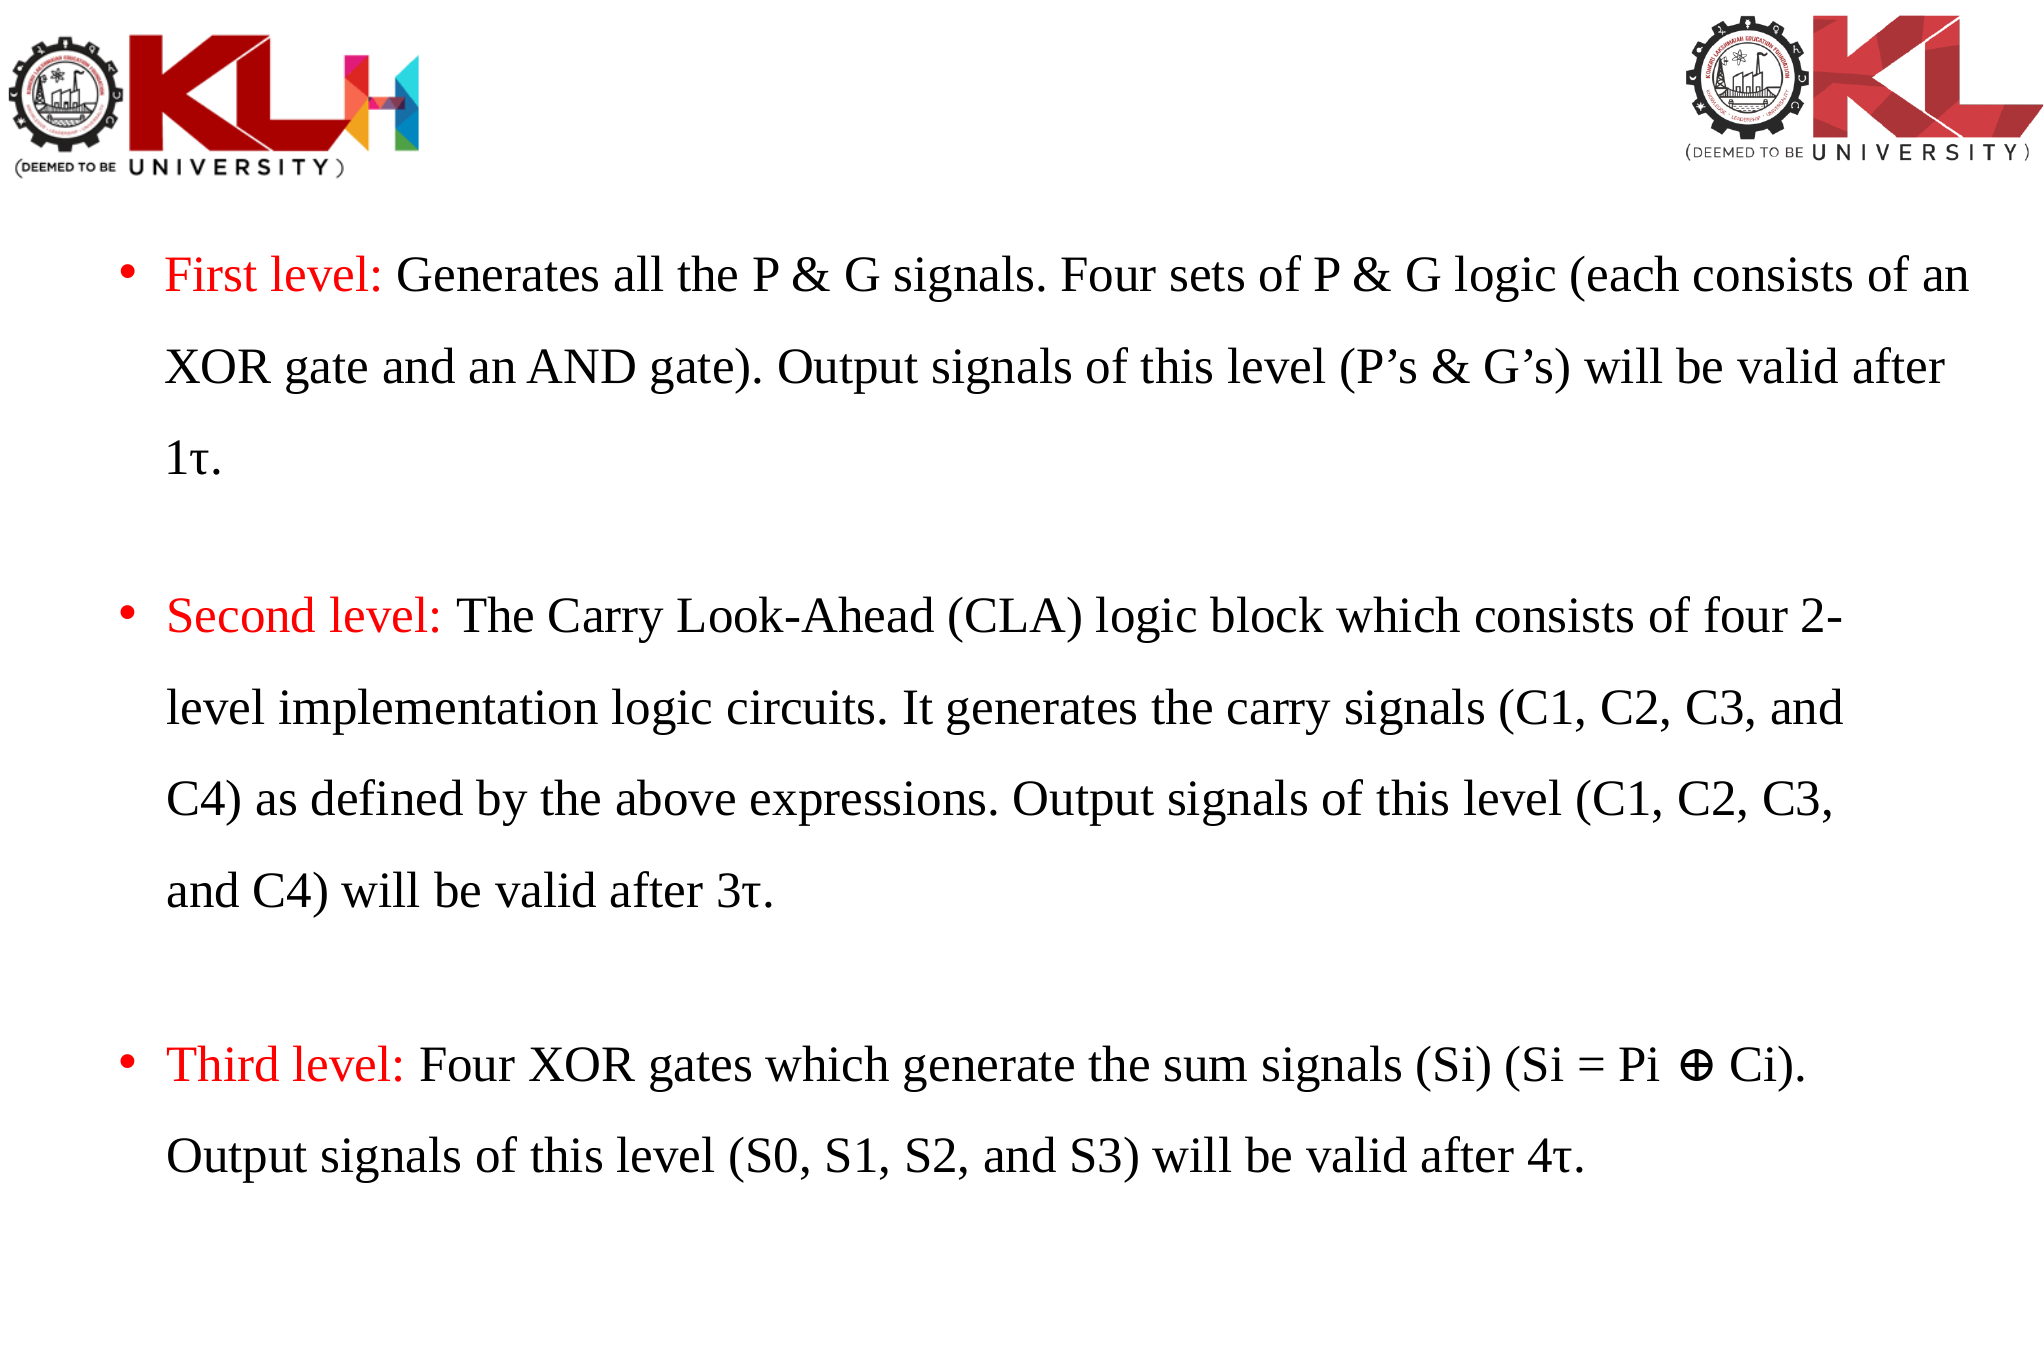

First level: Generates all the P & G signals. Four sets of P & G logic (each consists of an XOR gate and an AND gate). Output signals of this level (P’s & G’s) will be valid after 1τ.
Second level: The Carry Look-Ahead (CLA) logic block which consists of four 2-level implementation logic circuits. It generates the carry signals (C1, C2, C3, and C4) as defined by the above expressions. Output signals of this level (C1, C2, C3, and C4) will be valid after 3τ.
Third level: Four XOR gates which generate the sum signals (Si) (Si = Pi ⊕ Ci). Output signals of this level (S0, S1, S2, and S3) will be valid after 4τ.